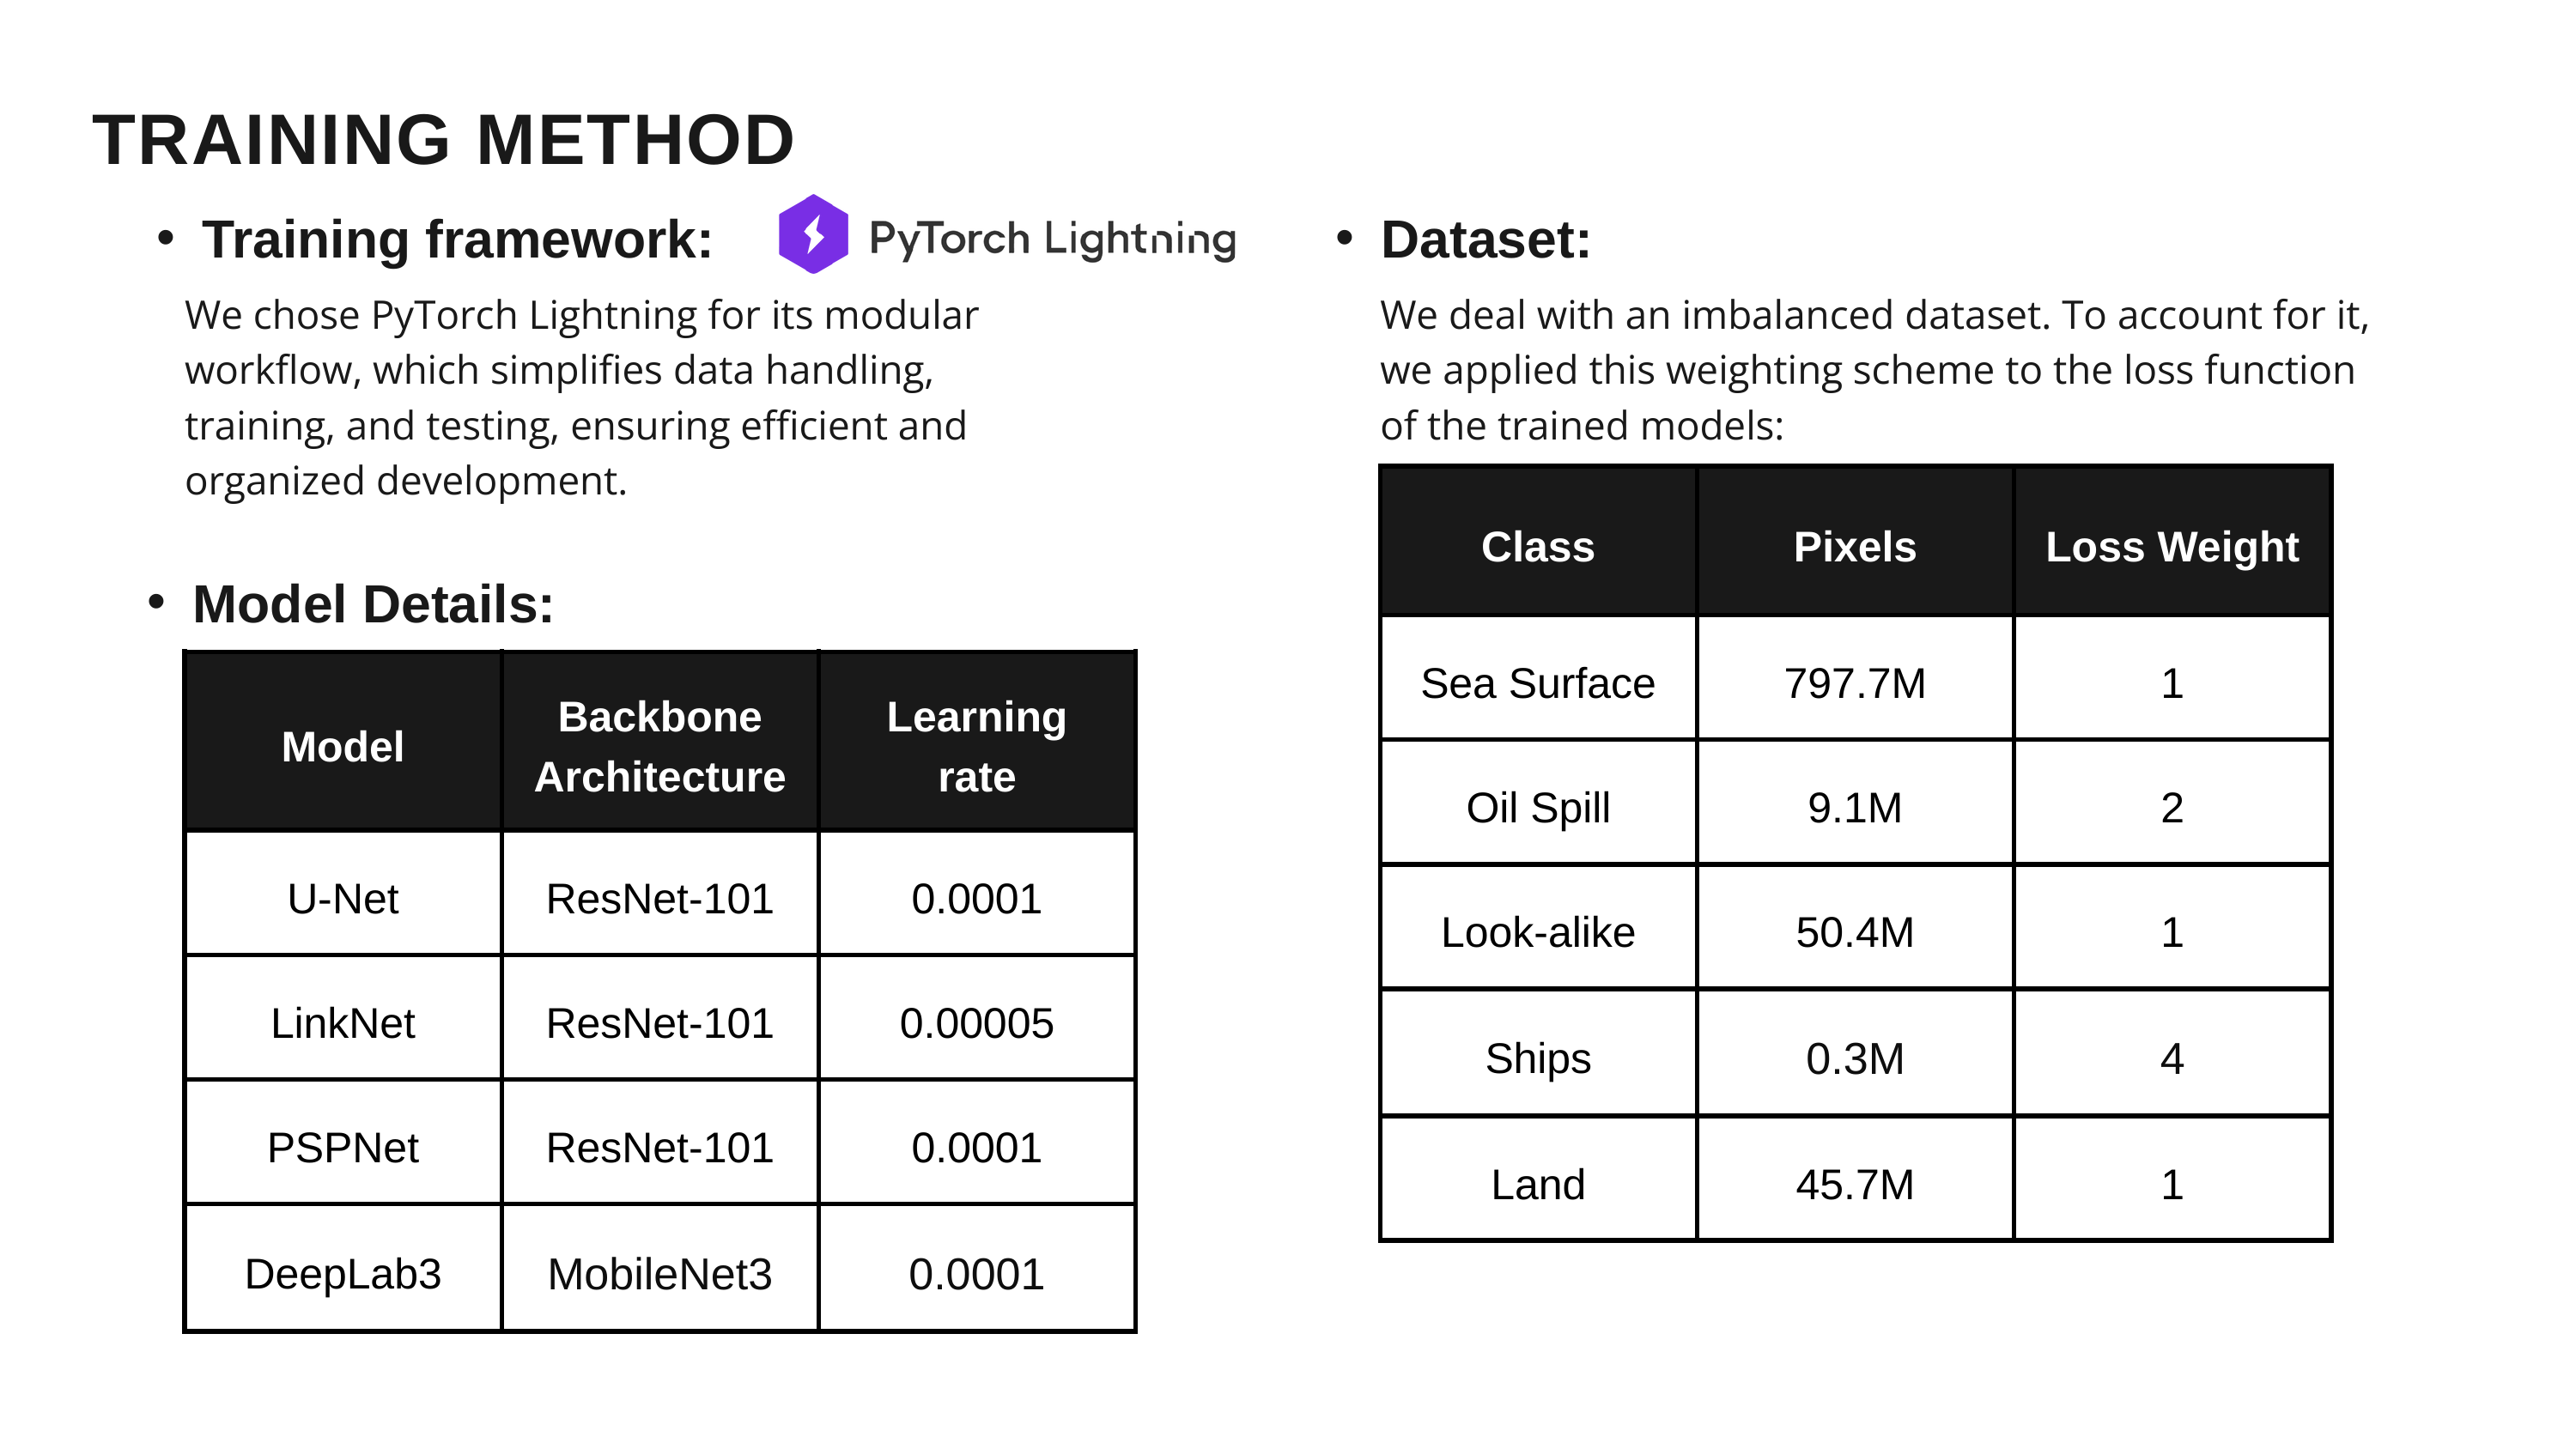

TRAINING METHOD
Training framework:
Dataset:

We chose PyTorch Lightning for its modular workflow, which simplifies data handling, training, and testing, ensuring efficient and organized development.
We deal with an imbalanced dataset. To account for it, we applied this weighting scheme to the loss function of the trained models:
| Class | Pixels | Loss Weight |
| --- | --- | --- |
| Sea Surface | 797.7M | 1 |
| Oil Spill | 9.1M | 2 |
| Look-alike | 50.4M | 1 |
| Ships | 0.3M | 4 |
| Land | 45.7M | 1 |
Model Details:
| Model | Backbone Architecture | Learning rate |
| --- | --- | --- |
| U-Net | ResNet-101 | 0.0001 |
| LinkNet | ResNet-101 | 0.00005 |
| PSPNet | ResNet-101 | 0.0001 |
| DeepLab3 | MobileNet3 | 0.0001 |